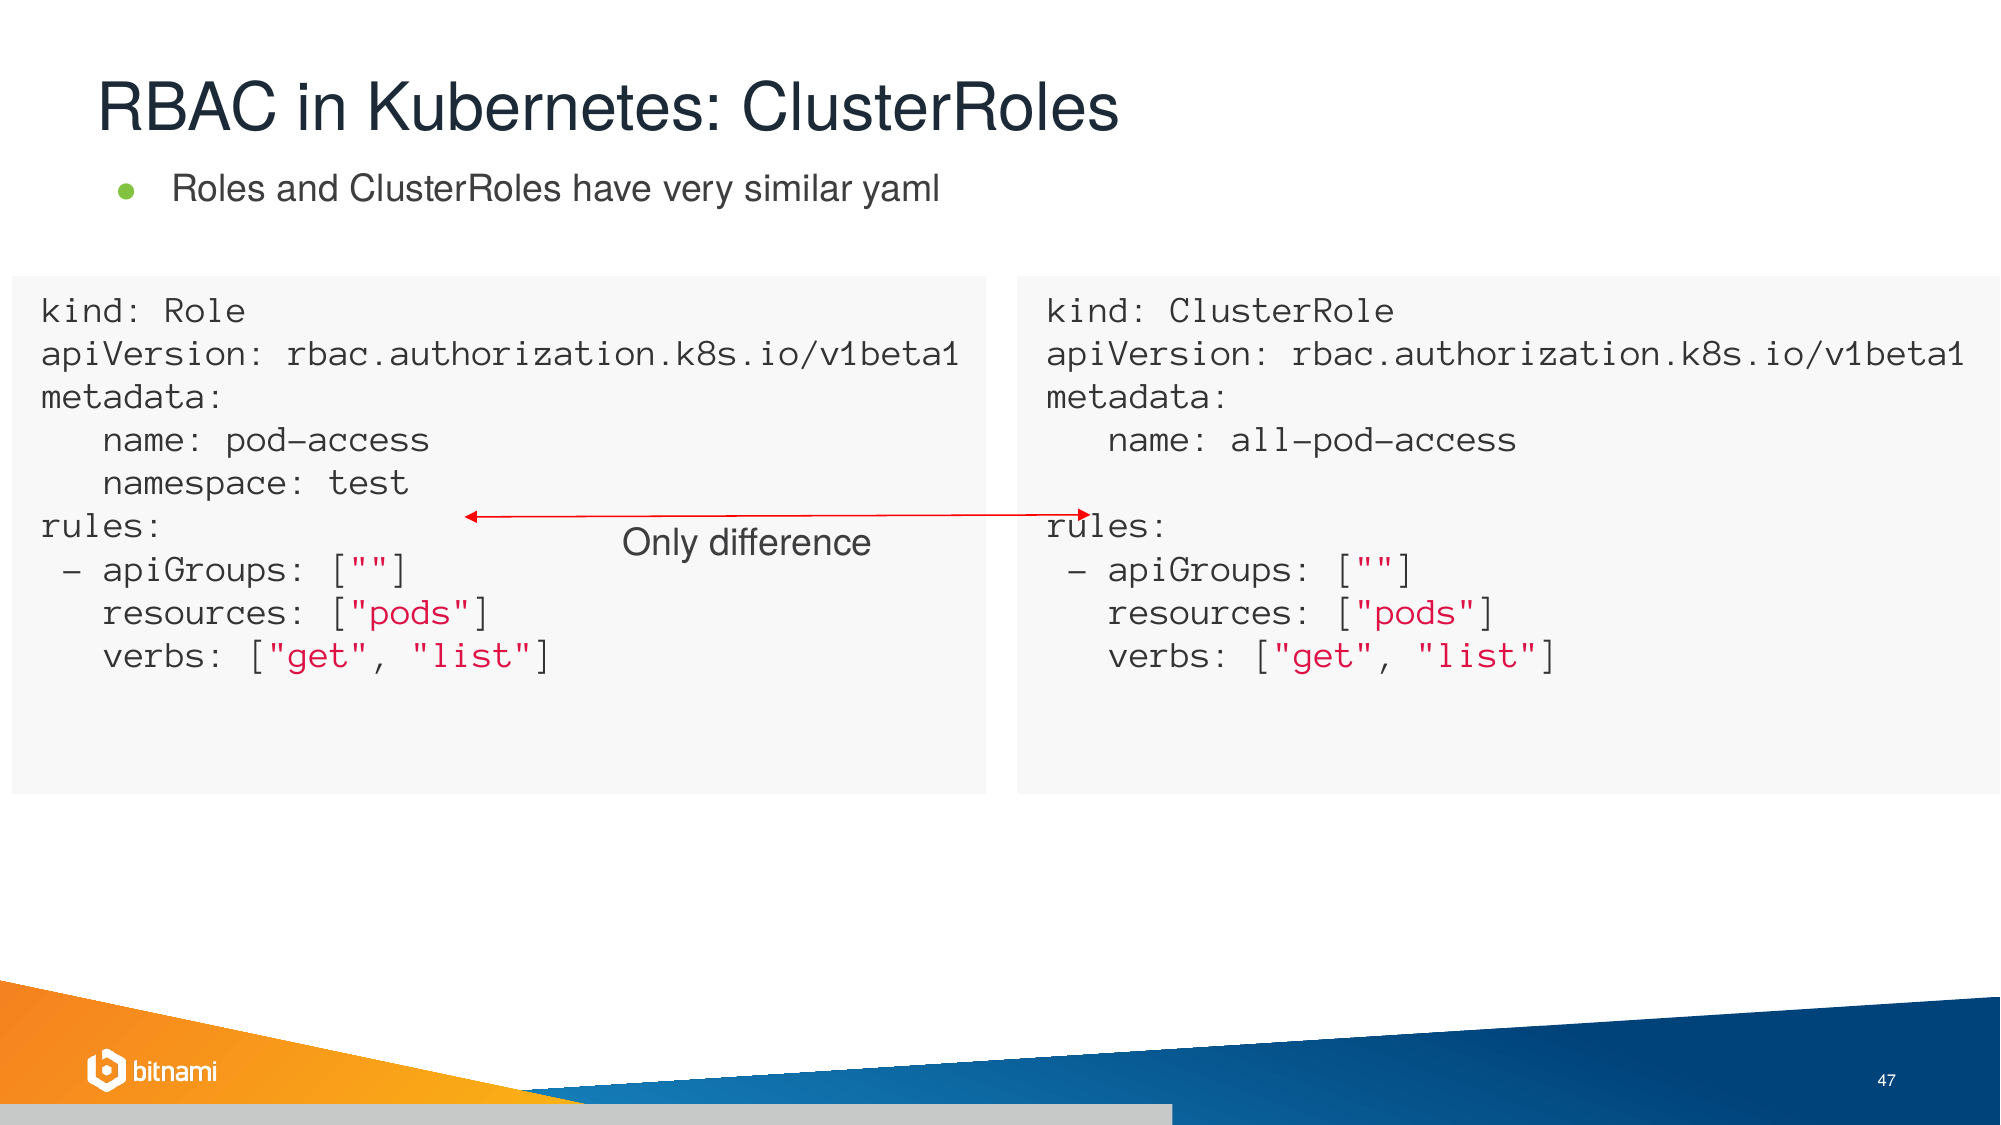

# RBAC in Kubernetes: ClusterRoles
Roles and ClusterRoles have very similar yaml
| kind: Role apiVersion: rbac.authorization.k8s.io/v1beta1 metadata: name: pod-access namespace: test rules: - apiGroups: [""] resources: ["pods"] verbs: ["get", "list"] |
| --- |
| kind: ClusterRole apiVersion: rbac.authorization.k8s.io/v1beta1 metadata: name: all-pod-access rules: - apiGroups: [""] resources: ["pods"] verbs: ["get", "list"] |
| --- |
Only difference
47